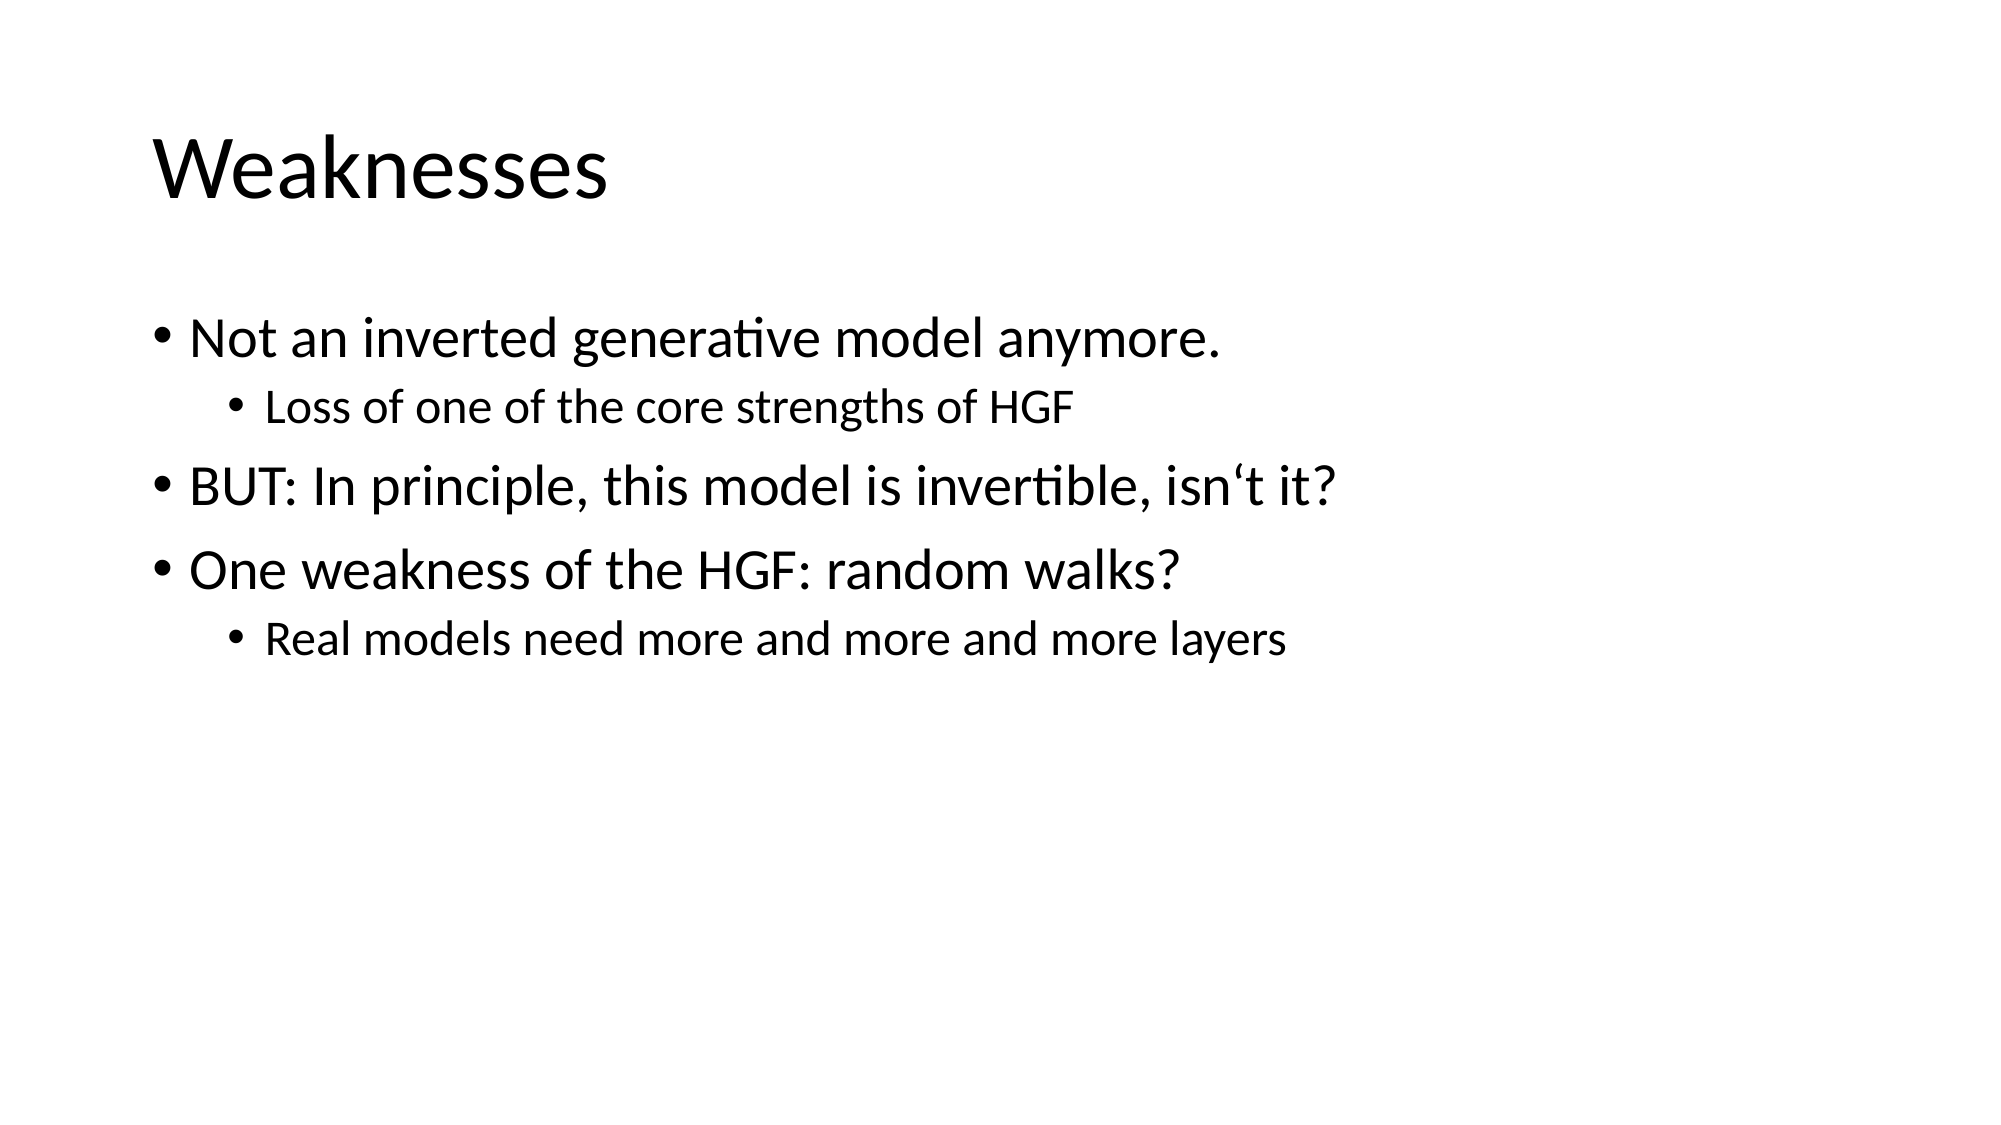

# Weaknesses
Not an inverted generative model anymore.
Loss of one of the core strengths of HGF
BUT: In principle, this model is invertible, isn‘t it?
One weakness of the HGF: random walks?
Real models need more and more and more layers